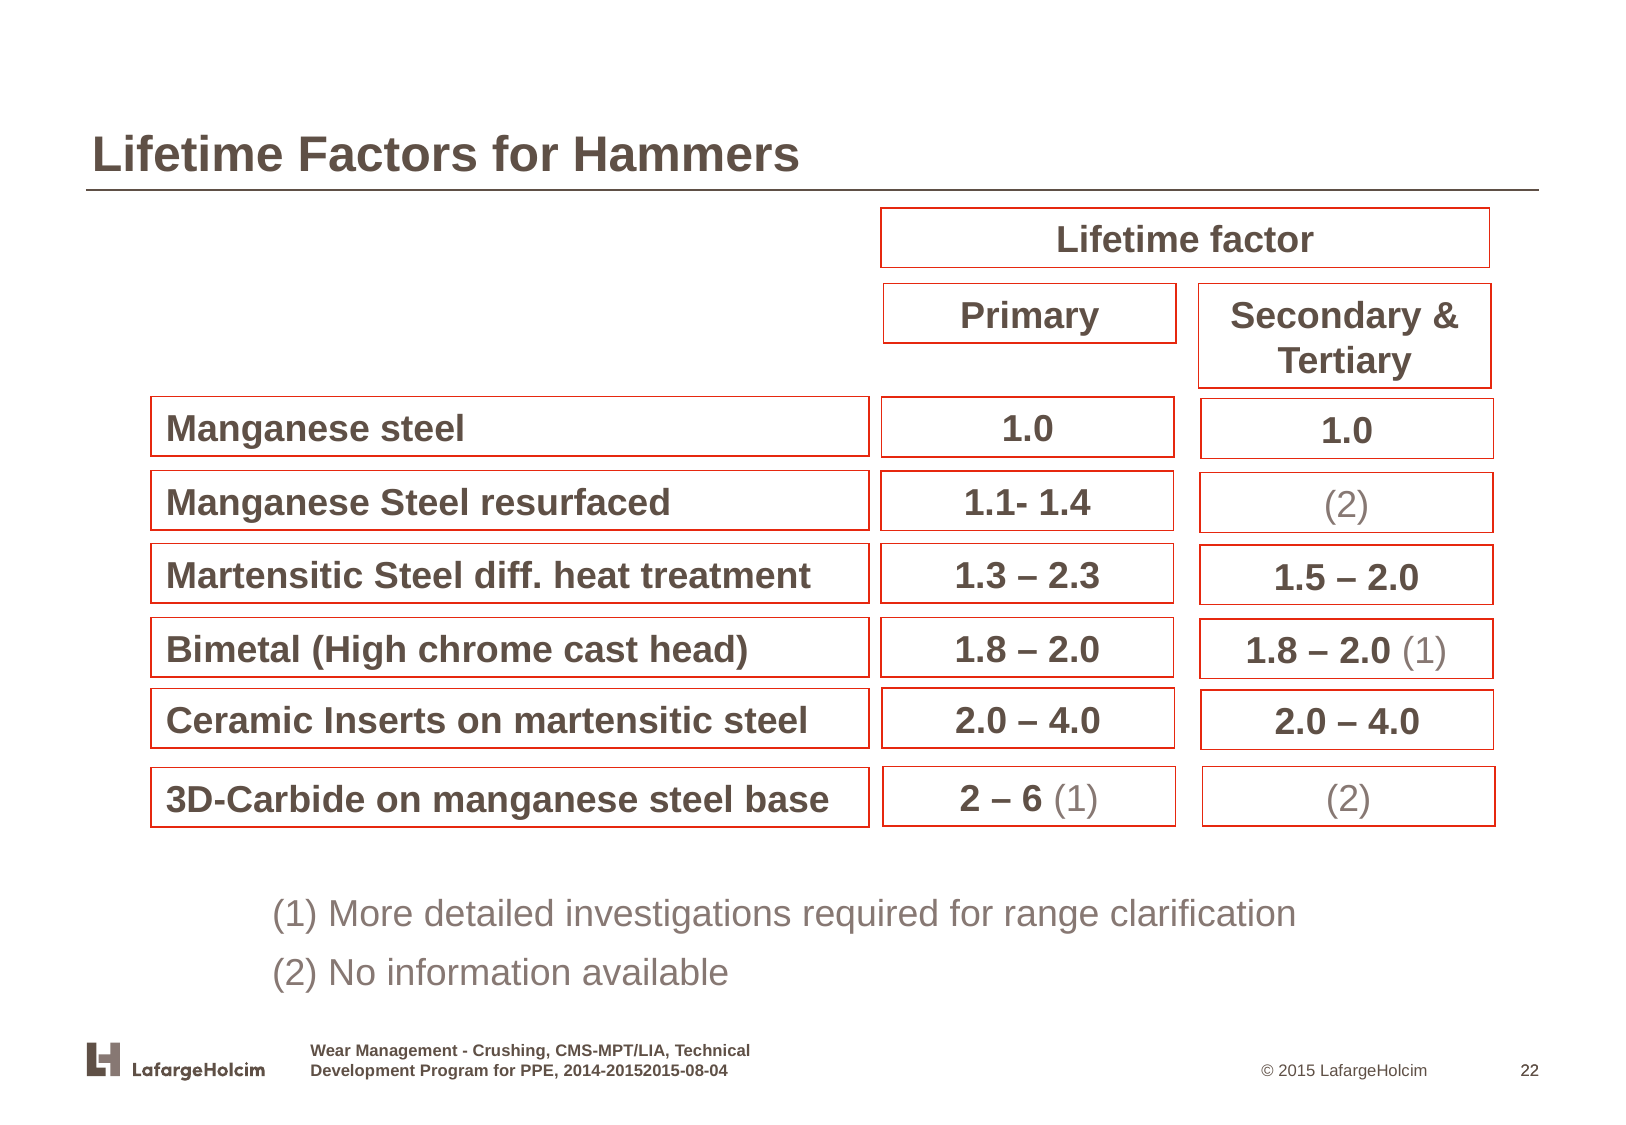

Lifetime Factors for Hammers
Lifetime factor
Primary
Secondary & Tertiary
Manganese steel
1.0
1.0
Manganese Steel resurfaced
1.1- 1.4
(2)
Martensitic Steel diff. heat treatment
1.3 – 2.3
1.5 – 2.0
Bimetal (High chrome cast head)
1.8 – 2.0
1.8 – 2.0 (1)
2.0 – 4.0
Ceramic Inserts on martensitic steel
2.0 – 4.0
2 – 6 (1)
(2)
3D-Carbide on manganese steel base
(1) More detailed investigations required for range clarification
(2) No information available
Wear Management - Crushing, CMS-MPT/LIA, Technical Development Program for PPE, 2014-20152015-08-04
22
22